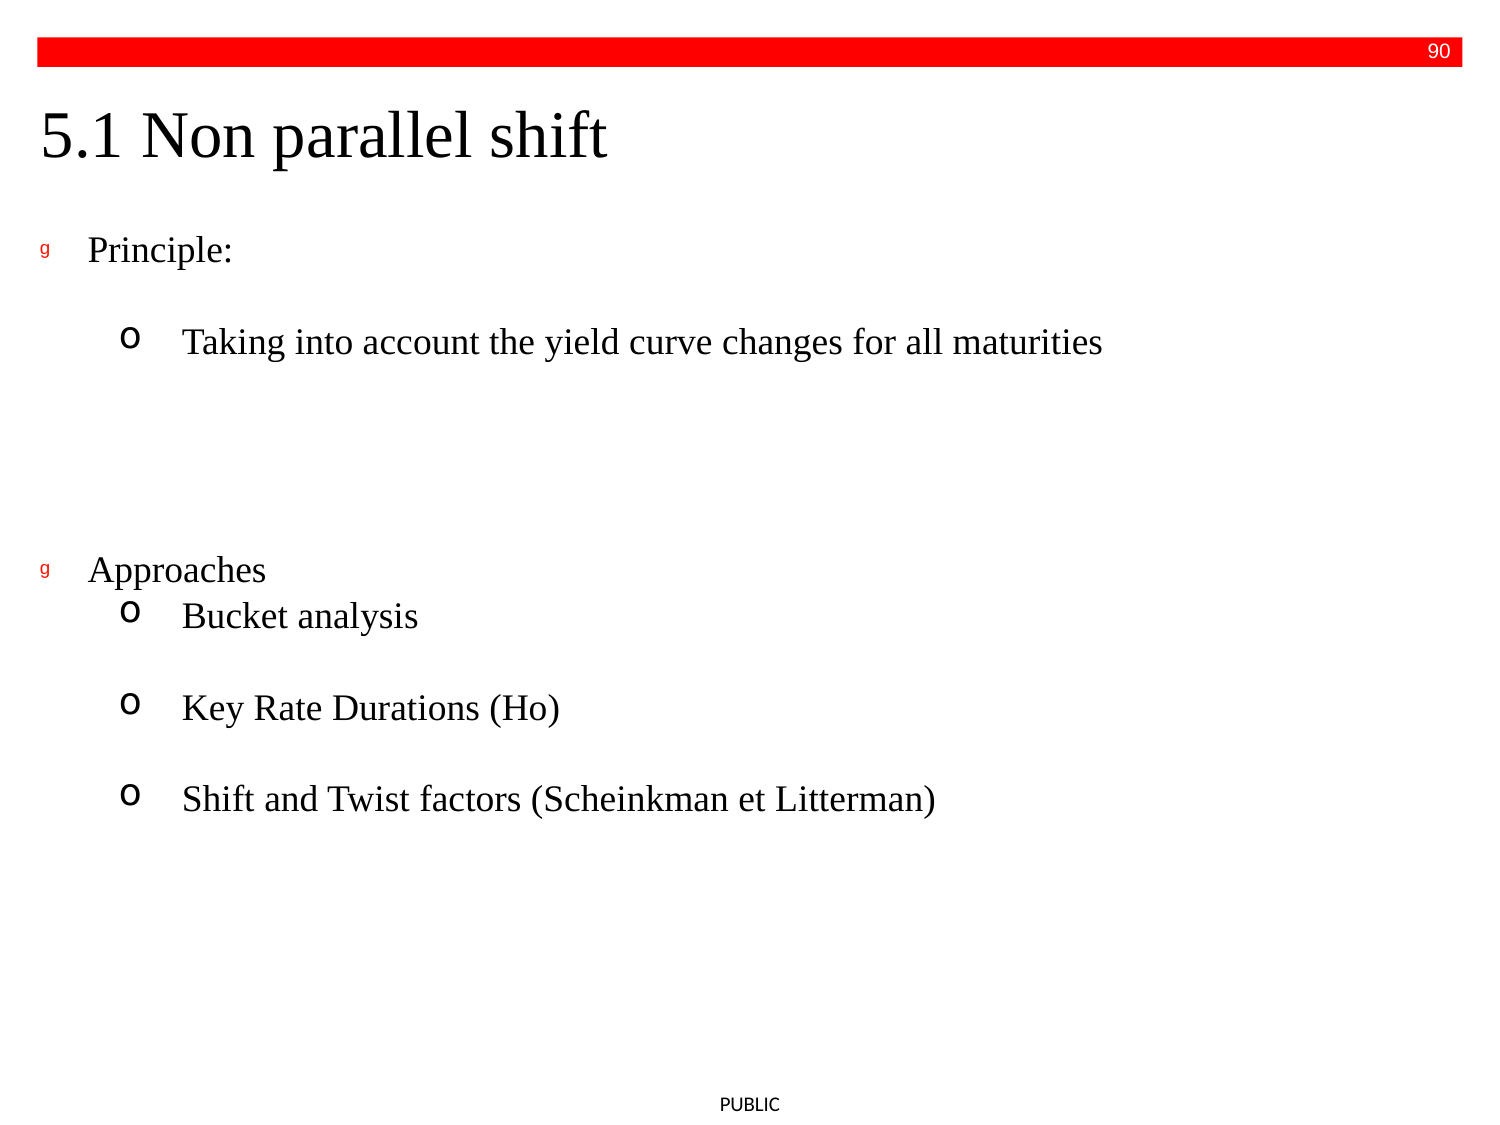

5.1 Non parallel shift
Principle:

Taking into account the yield curve changes for all maturities

Approaches
Bucket analysis

Key Rate Durations (Ho)

Shift and Twist factors (Scheinkman et Litterman)